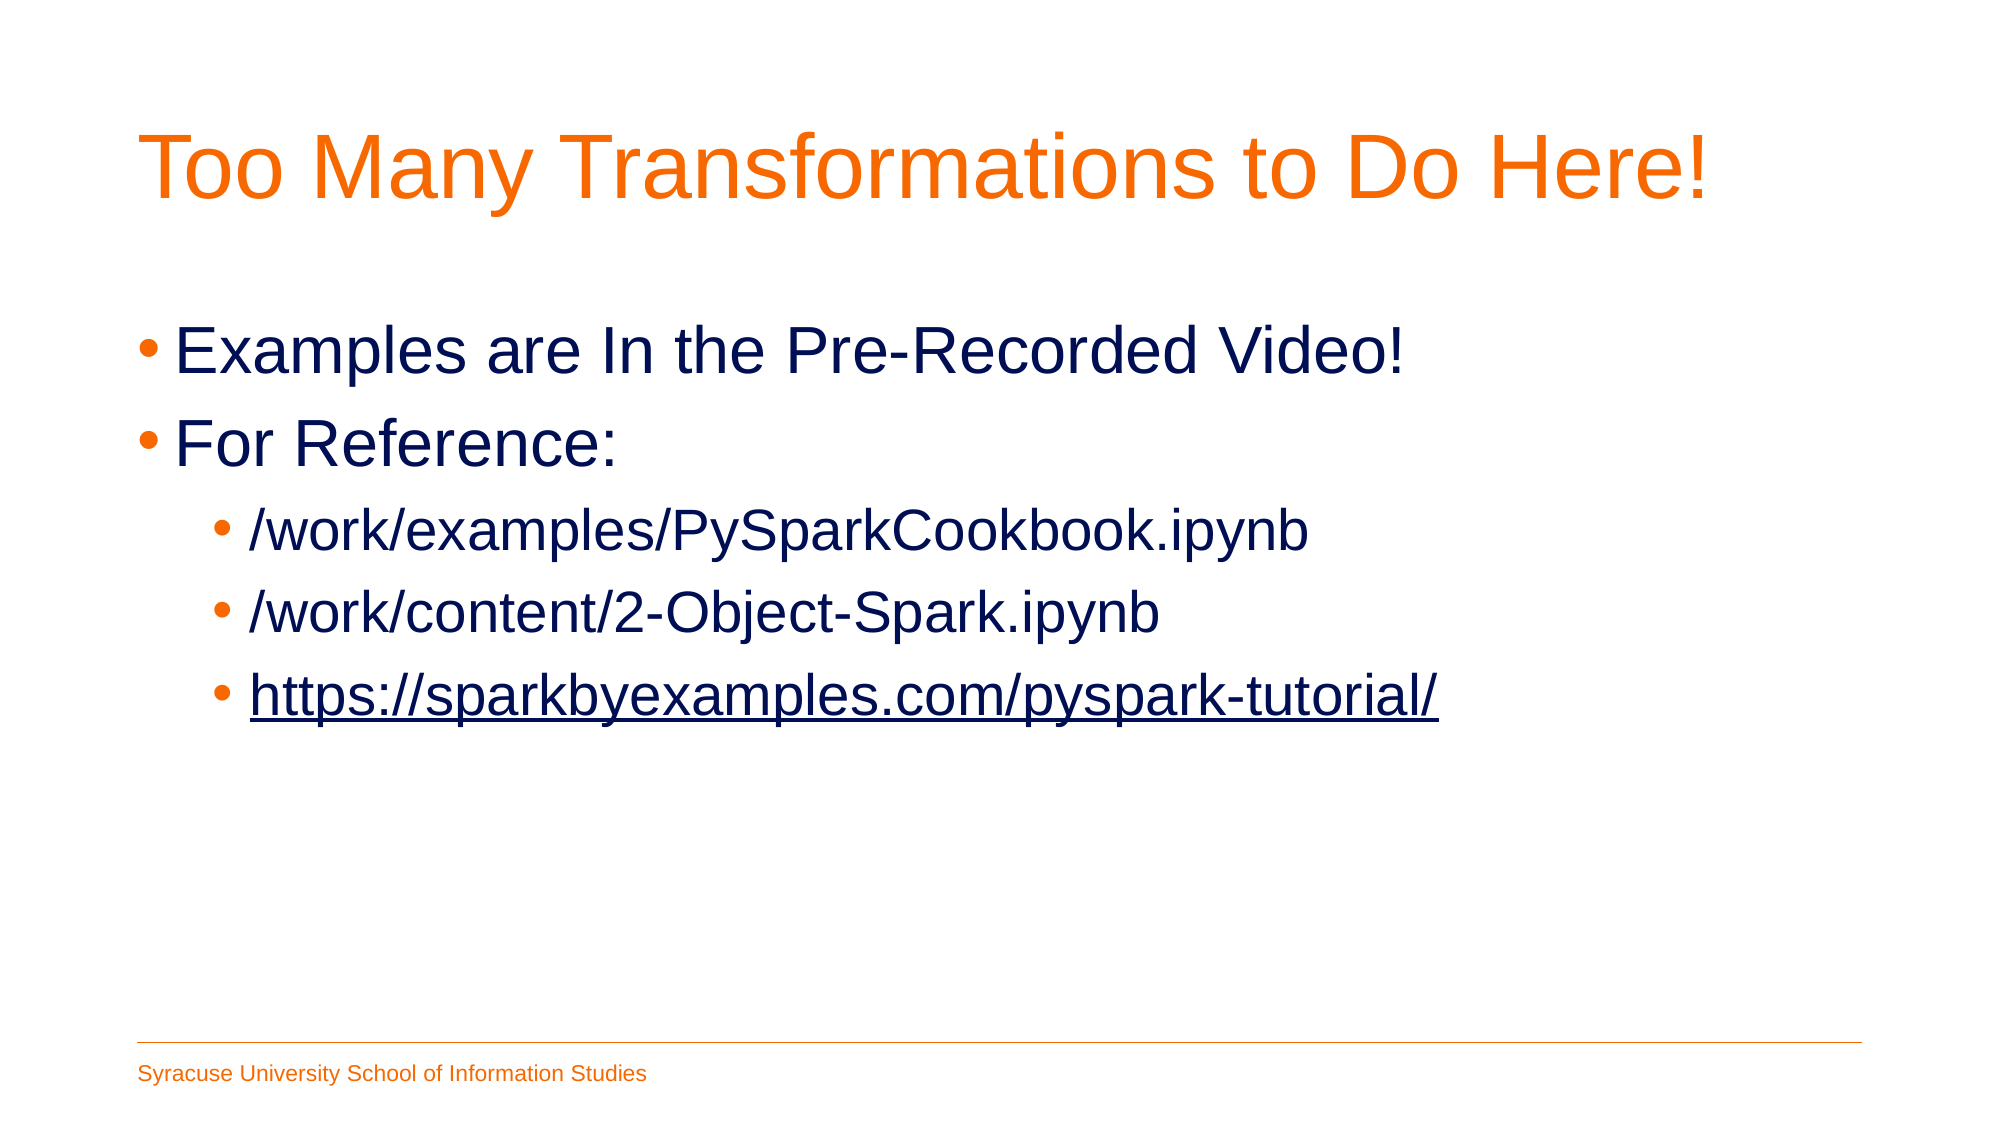

# Too Many Transformations to Do Here!
Examples are In the Pre-Recorded Video!
For Reference:
/work/examples/PySparkCookbook.ipynb
/work/content/2-Object-Spark.ipynb
https://sparkbyexamples.com/pyspark-tutorial/